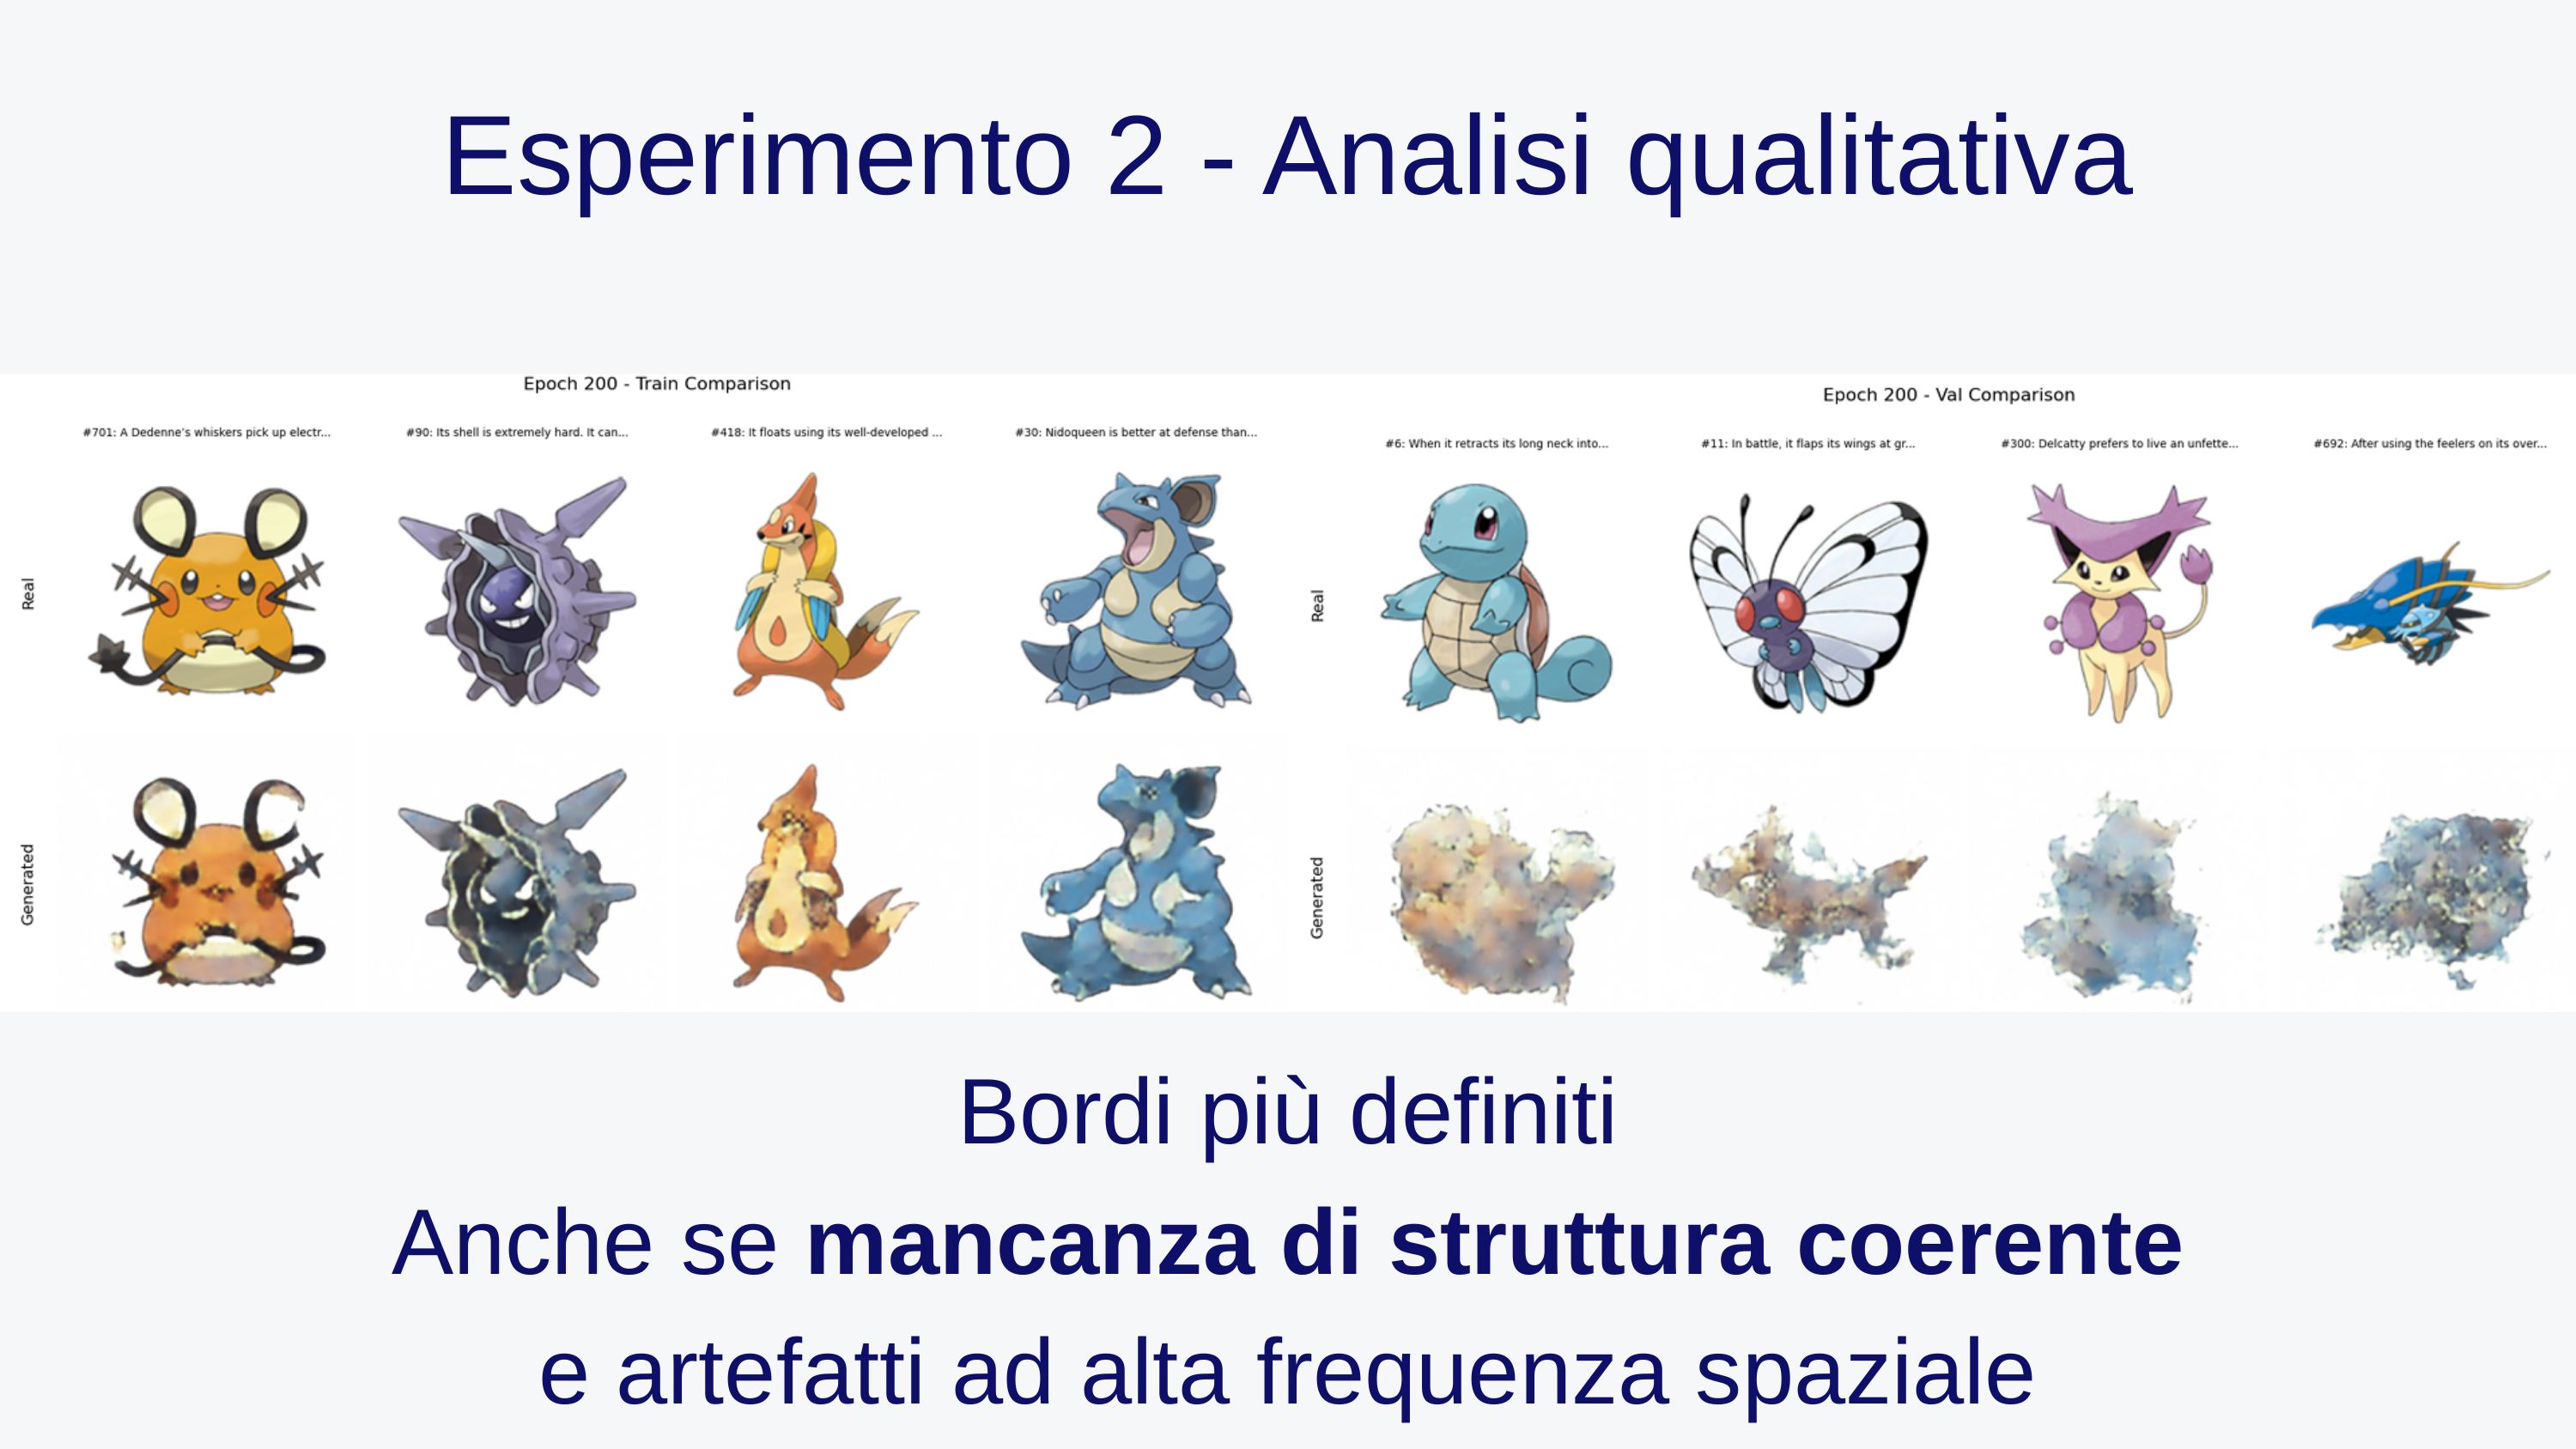

Esperimento 2 - Analisi qualitativa

Bordi più definiti
Anche se mancanza di struttura coerente
e artefatti ad alta frequenza spaziale